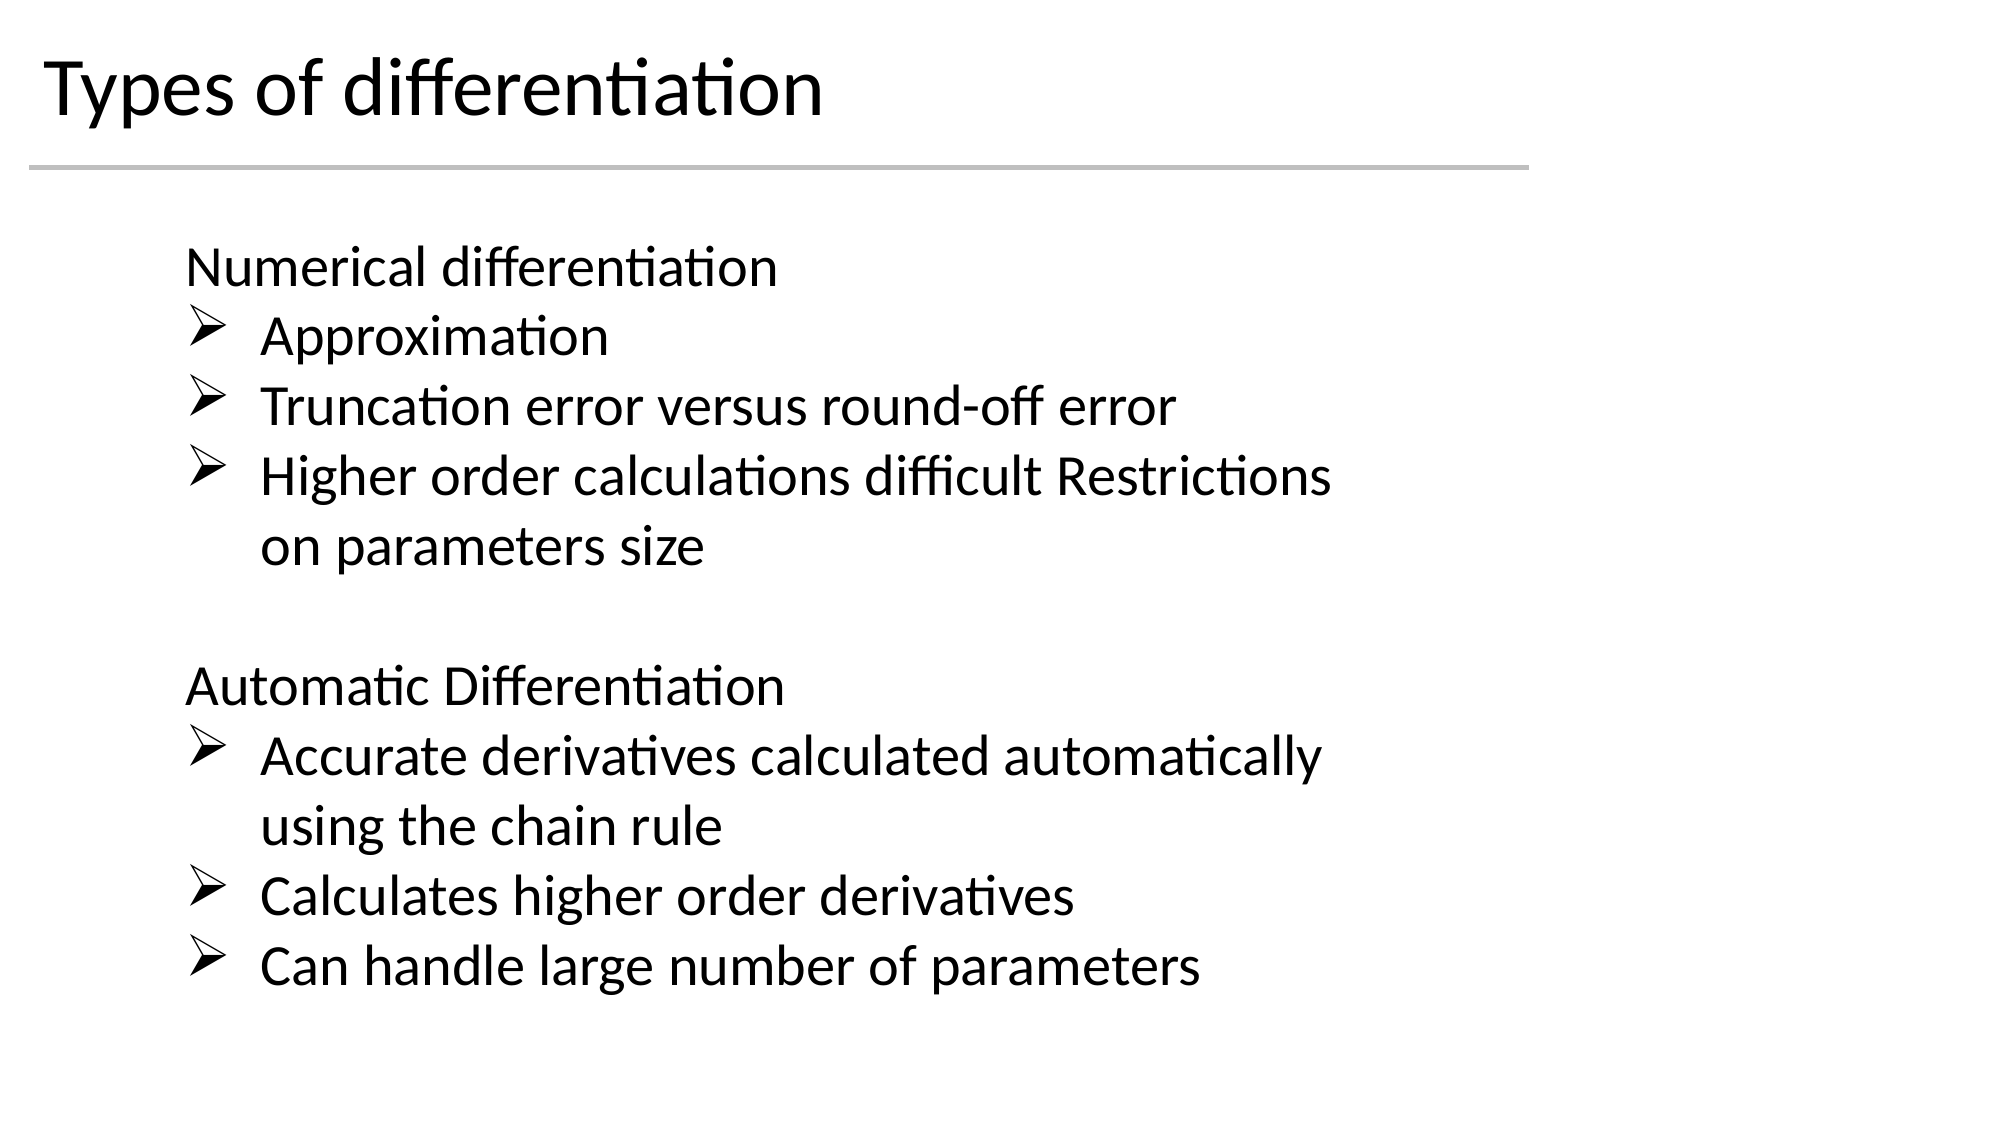

Types of differentiation
Numerical differentiation
Approximation
Truncation error versus round-off error
Higher order calculations difficult Restrictions on parameters size

Automatic Differentiation
Accurate derivatives calculated automatically using the chain rule
Calculates higher order derivatives
Can handle large number of parameters